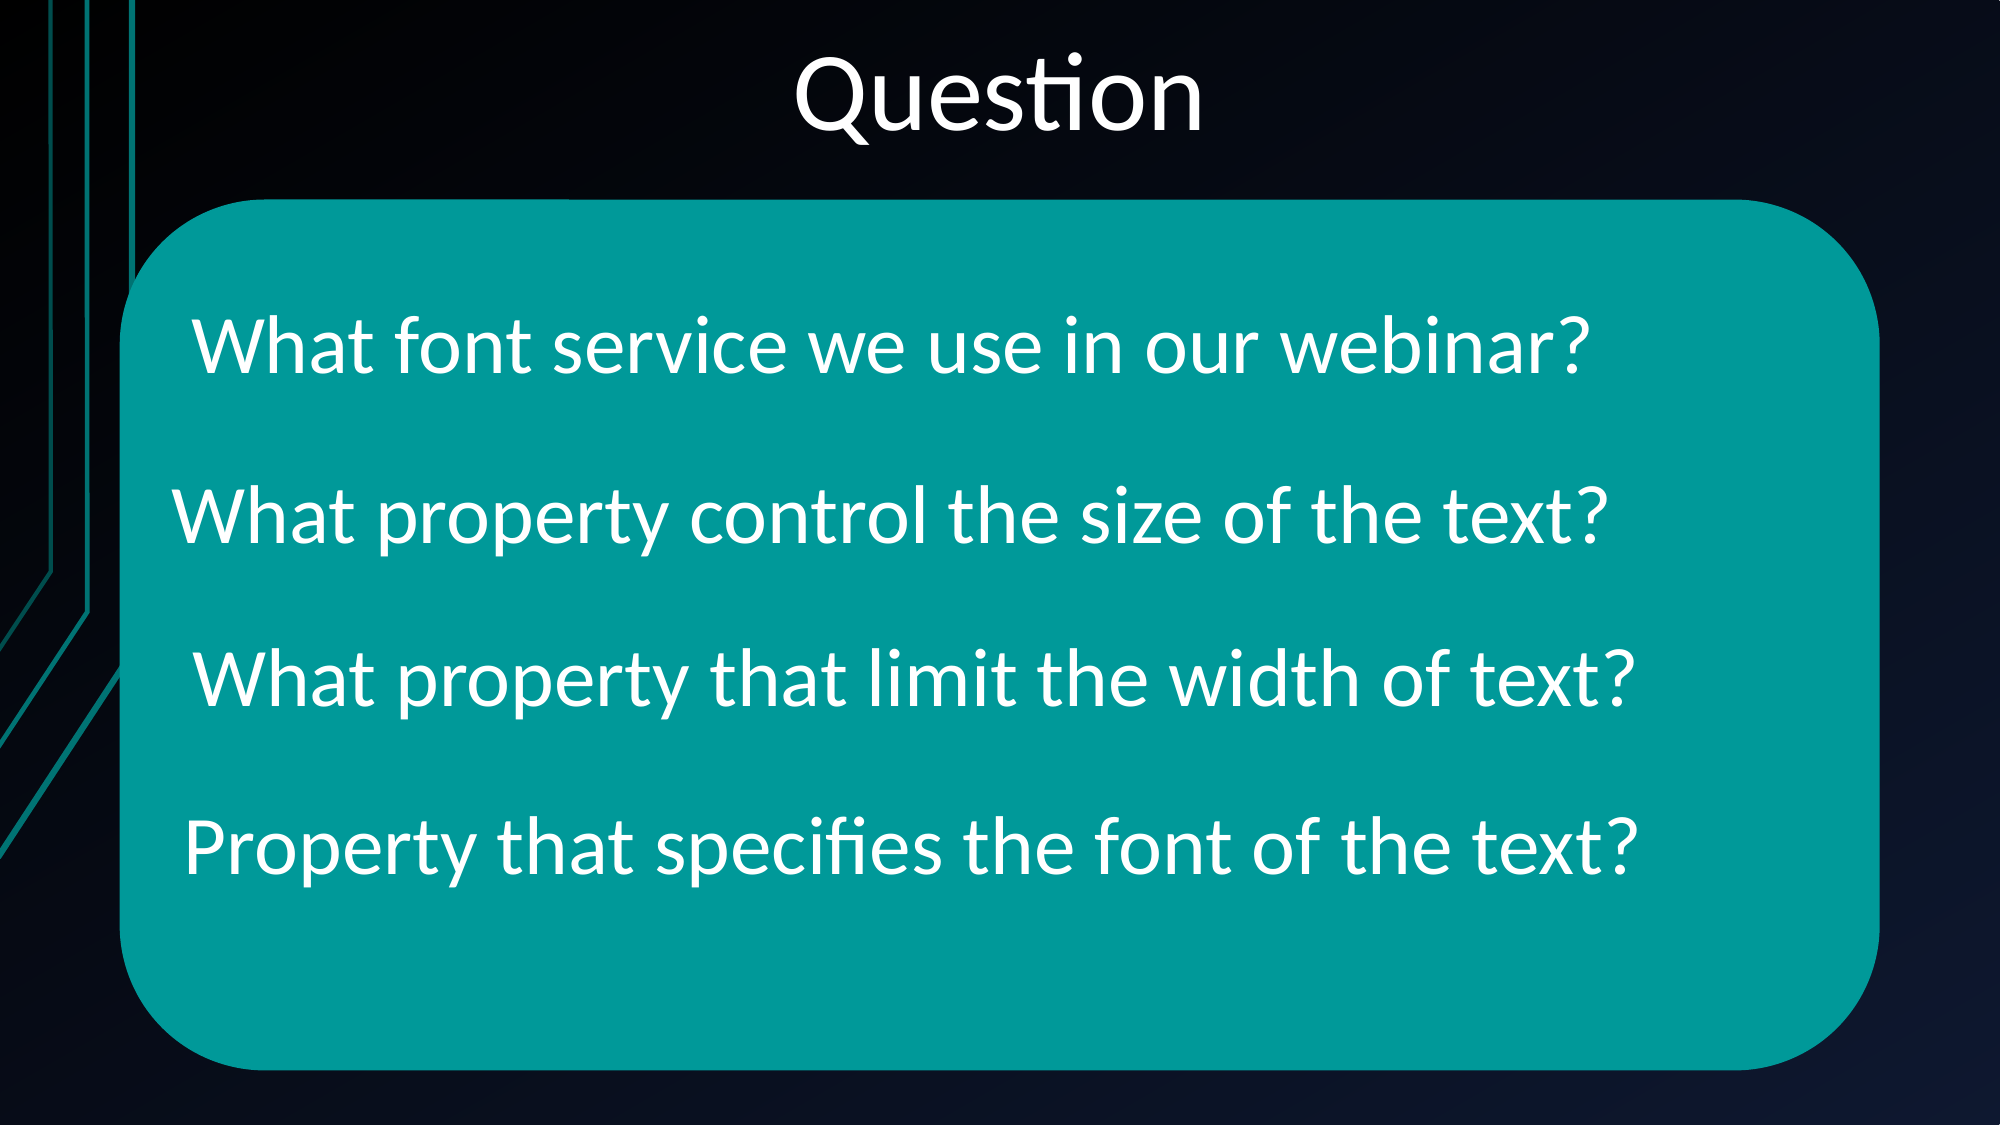

# Question

What font service we use in our webinar?
What property control the size of the text?
What property that limit the width of text?
Property that specifies the font of the text?